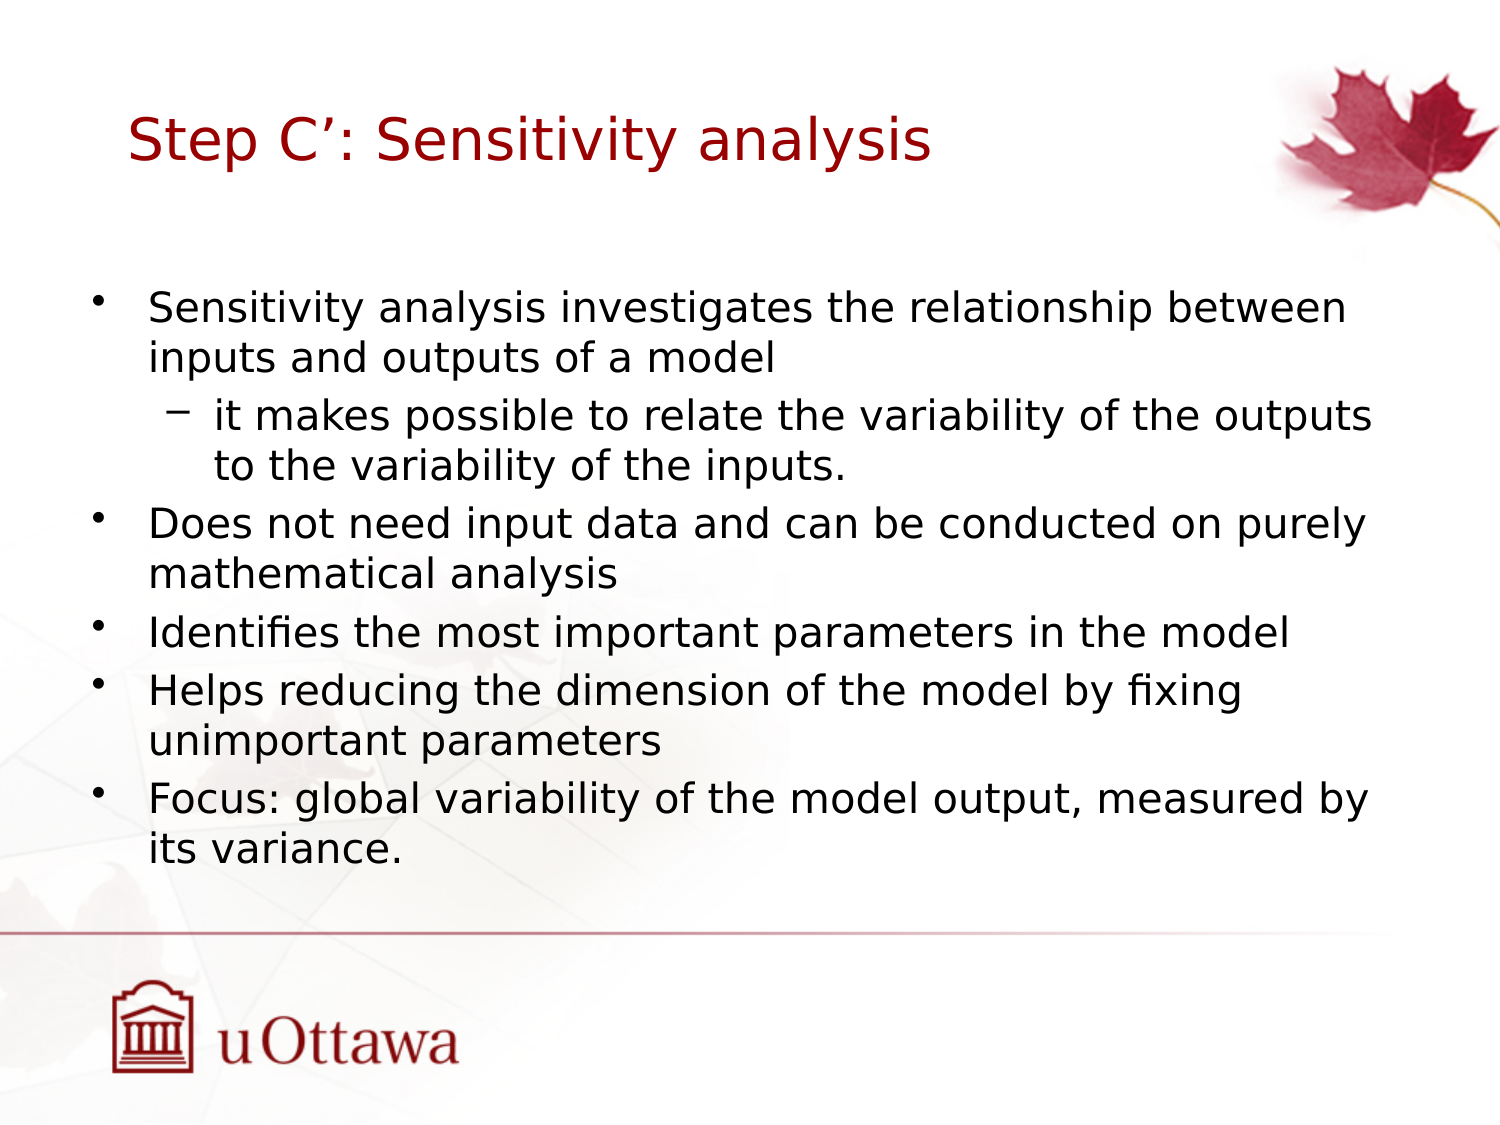

# Step C’: Sensitivity analysis

Sensitivity analysis investigates the relationship between inputs and outputs of a model
it makes possible to relate the variability of the outputs to the variability of the inputs.
Does not need input data and can be conducted on purely mathematical analysis
Identifies the most important parameters in the model
Helps reducing the dimension of the model by fixing unimportant parameters
Focus: global variability of the model output, measured by its variance.